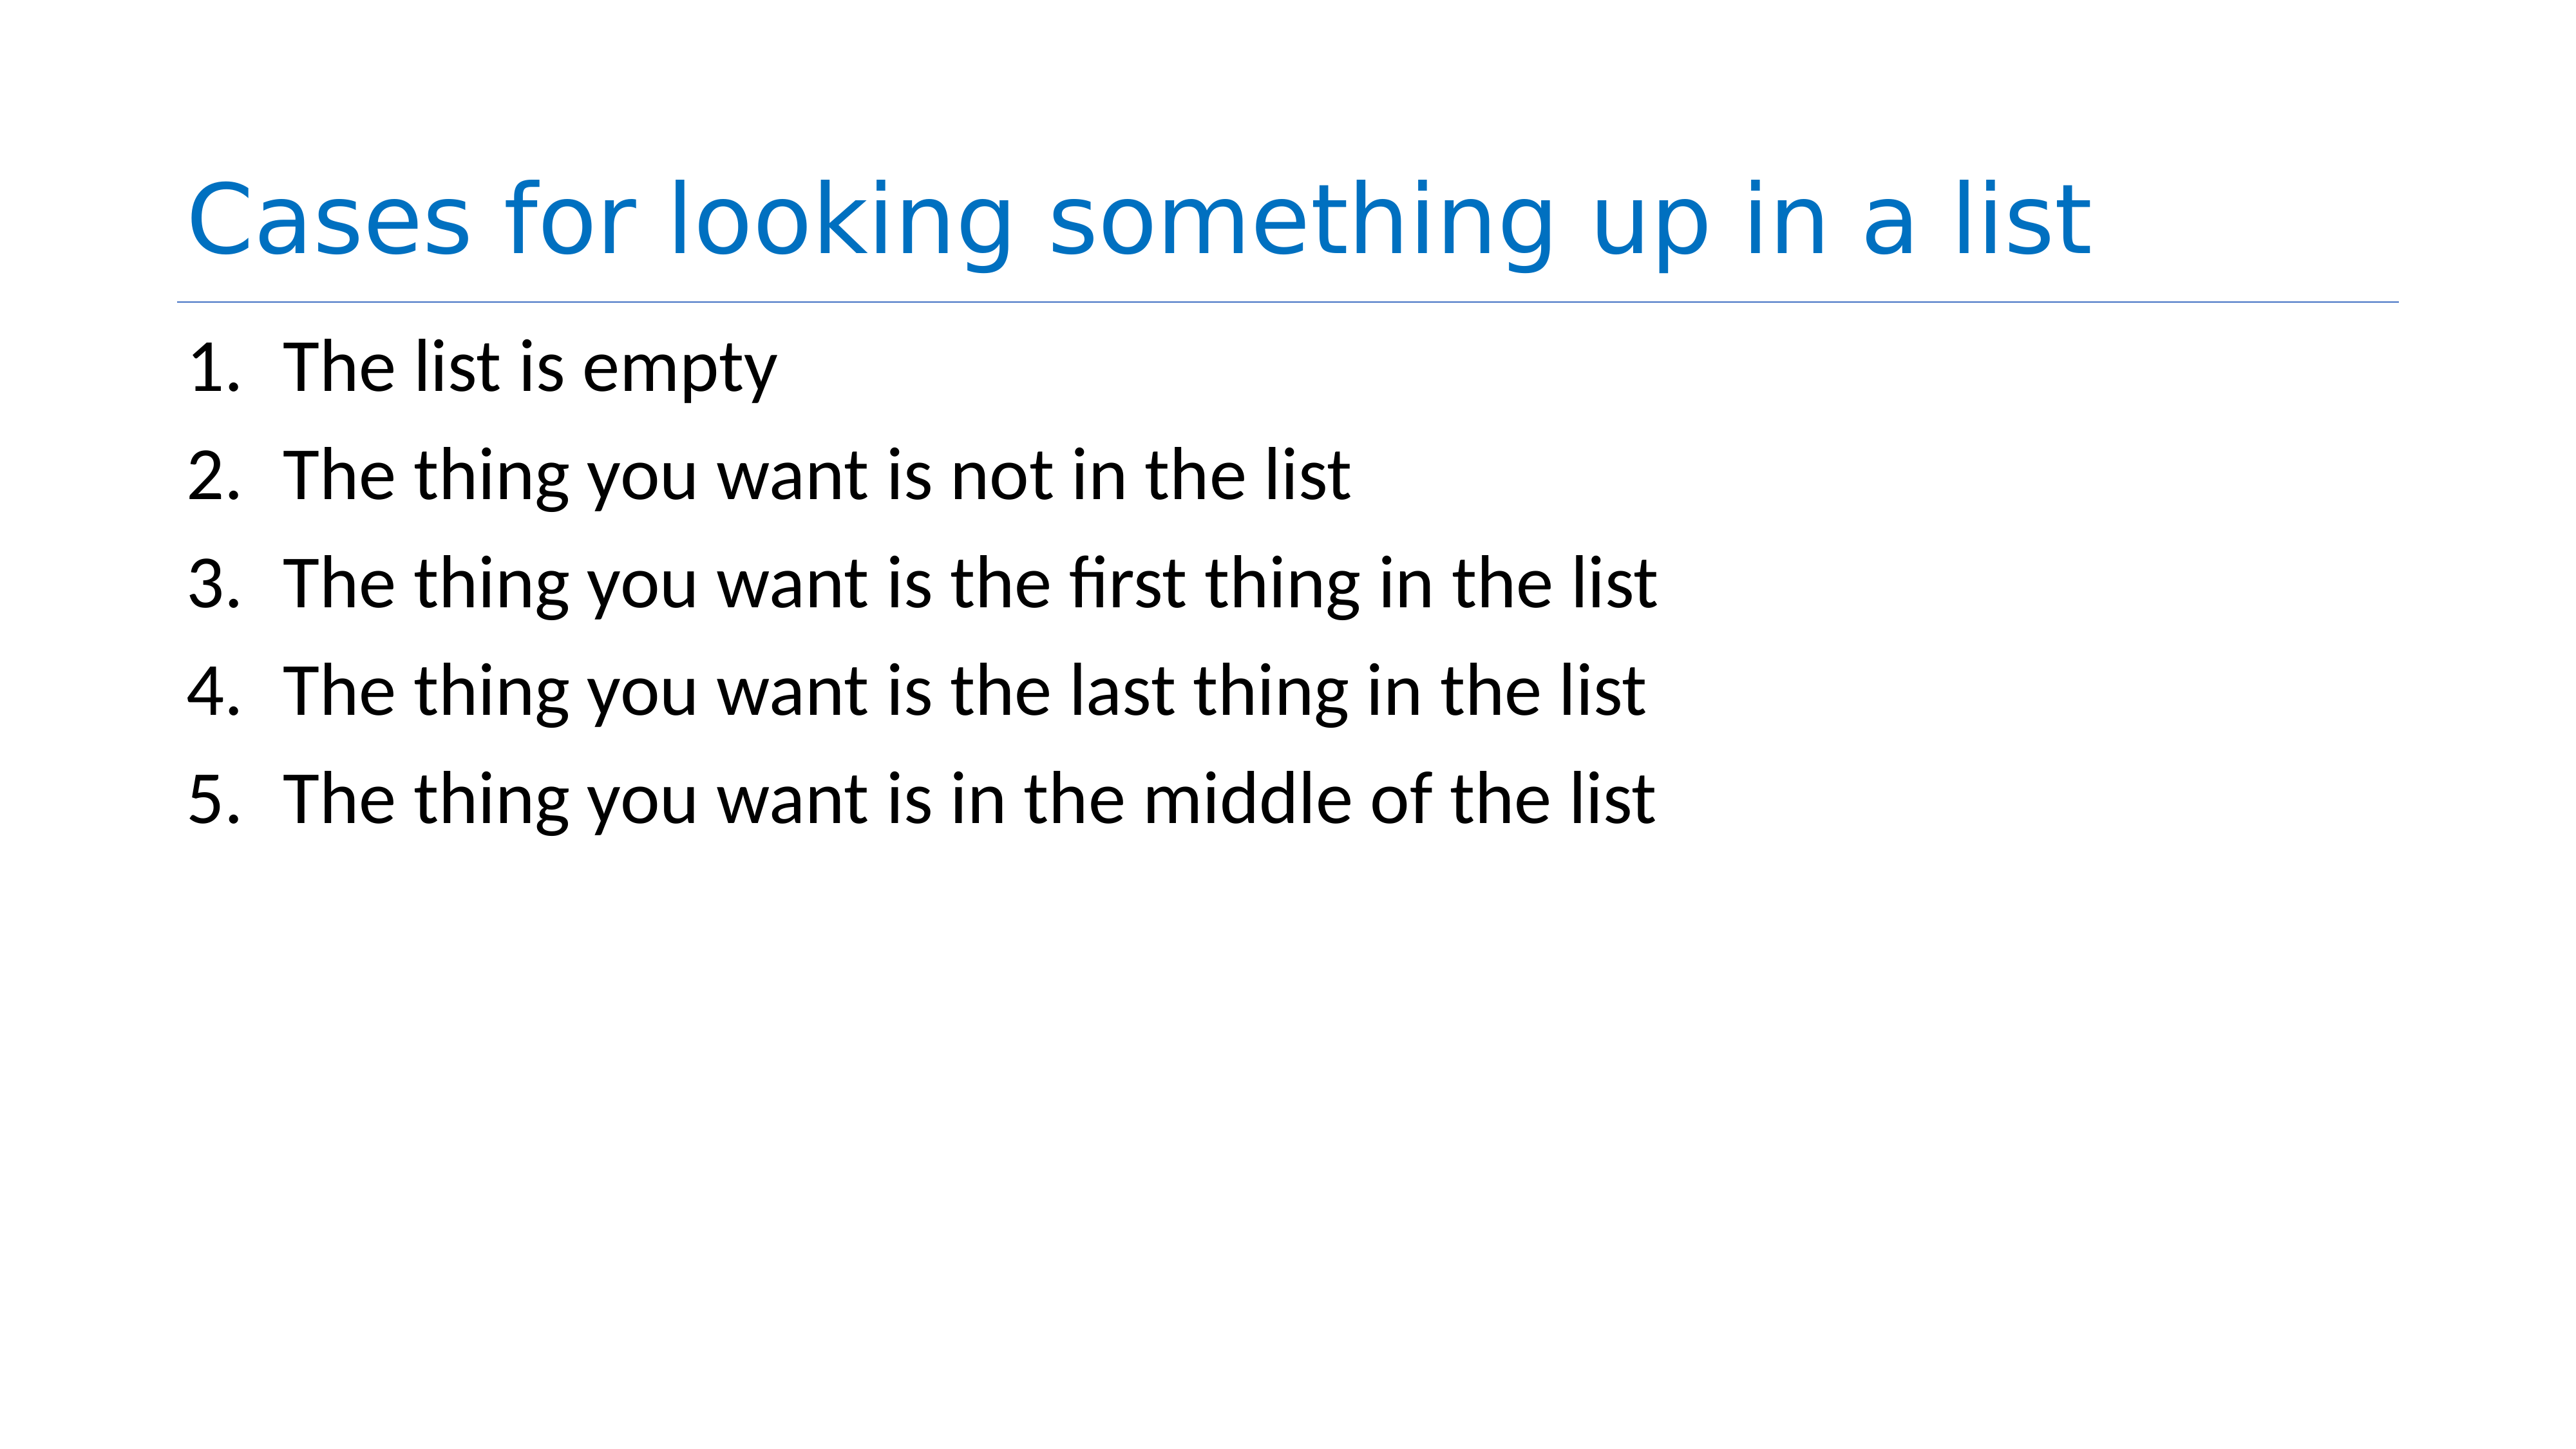

# Cases for looking something up in a list
The list is empty
The thing you want is not in the list
The thing you want is the first thing in the list
The thing you want is the last thing in the list
The thing you want is in the middle of the list